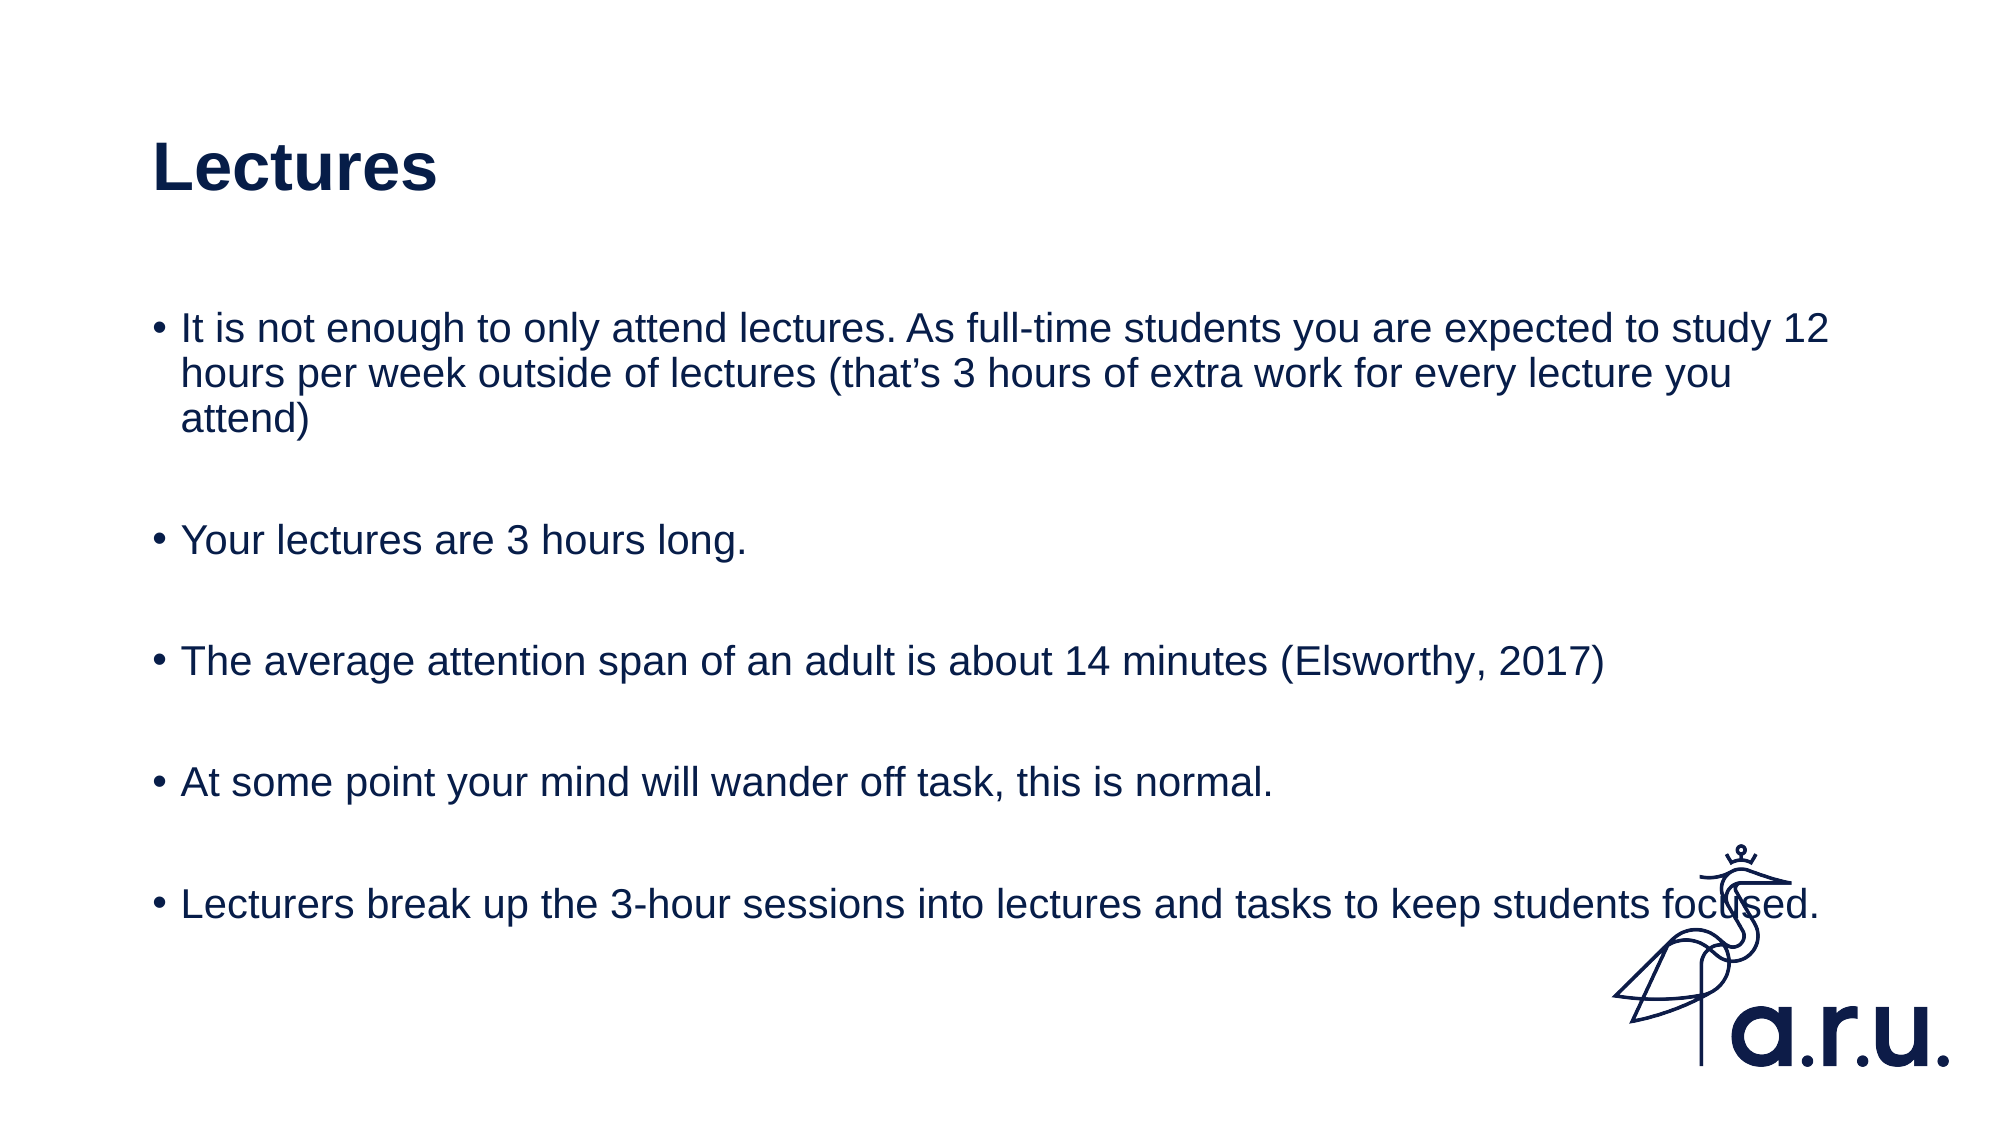

# Lectures
It is not enough to only attend lectures. As full-time students you are expected to study 12 hours per week outside of lectures (that’s 3 hours of extra work for every lecture you attend)

Your lectures are 3 hours long.

The average attention span of an adult is about 14 minutes (Elsworthy, 2017)

At some point your mind will wander off task, this is normal.

Lecturers break up the 3-hour sessions into lectures and tasks to keep students focused.